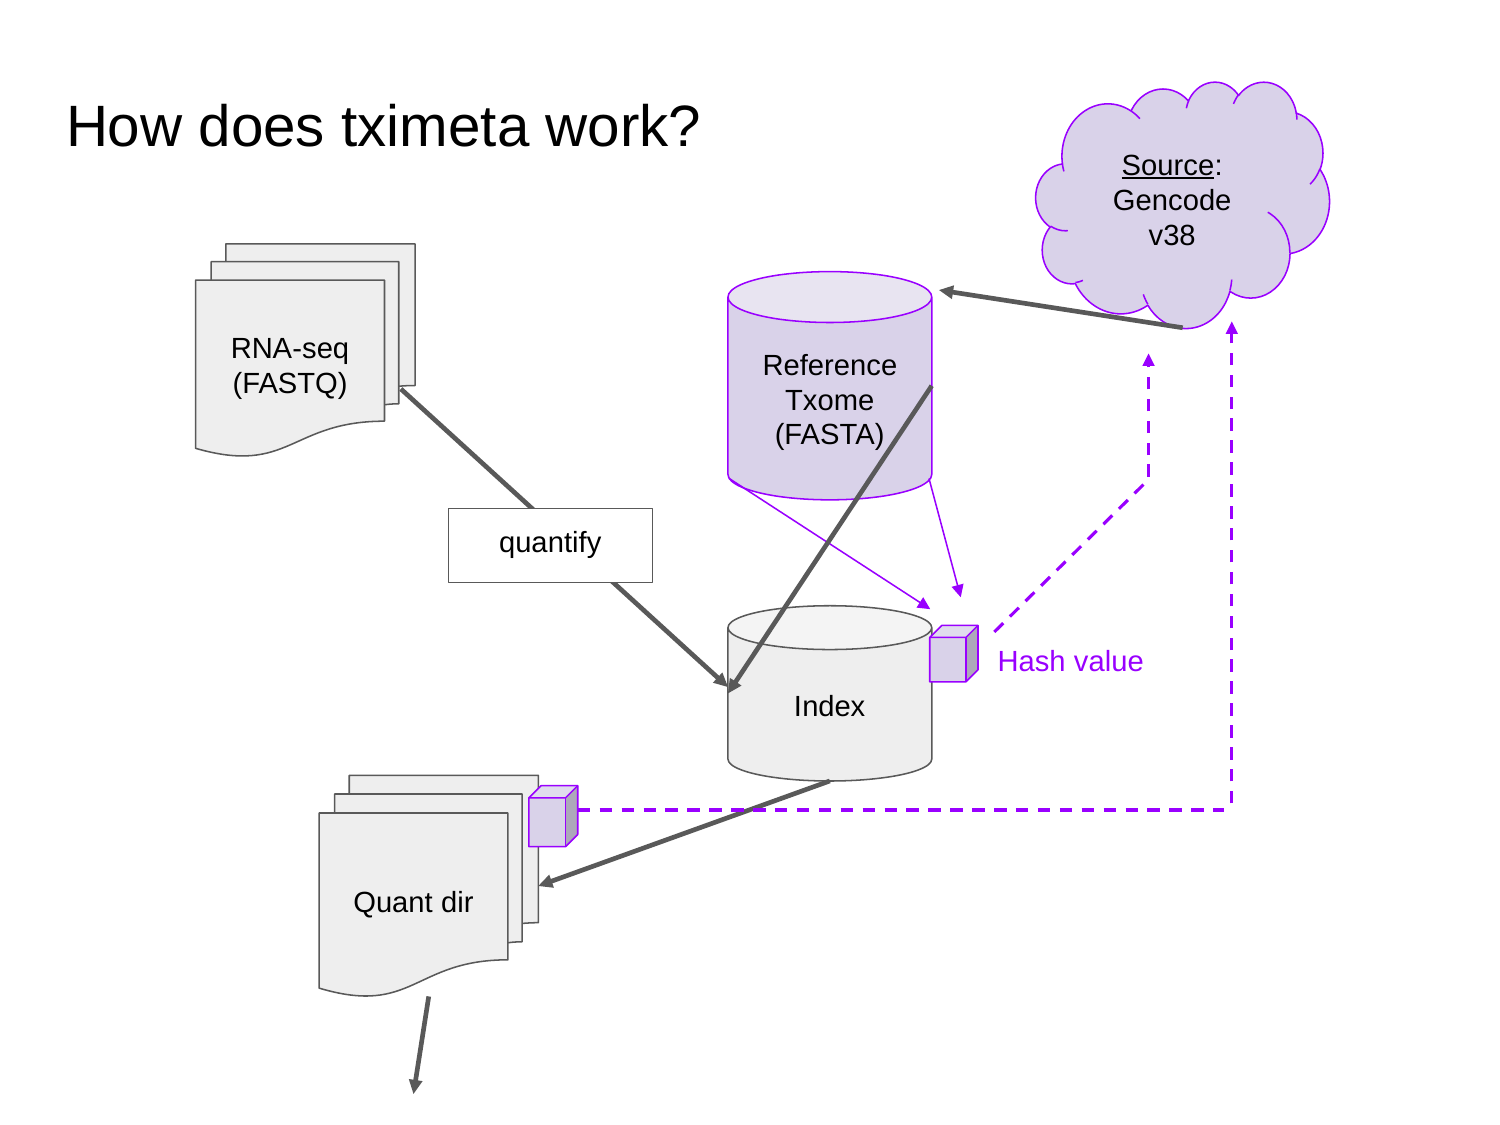

# How does tximeta work?
Source: Gencode v38
RNA-seq
(FASTQ)
Reference Txome
(FASTA)
quantify
Quant dir

Hash value
Index